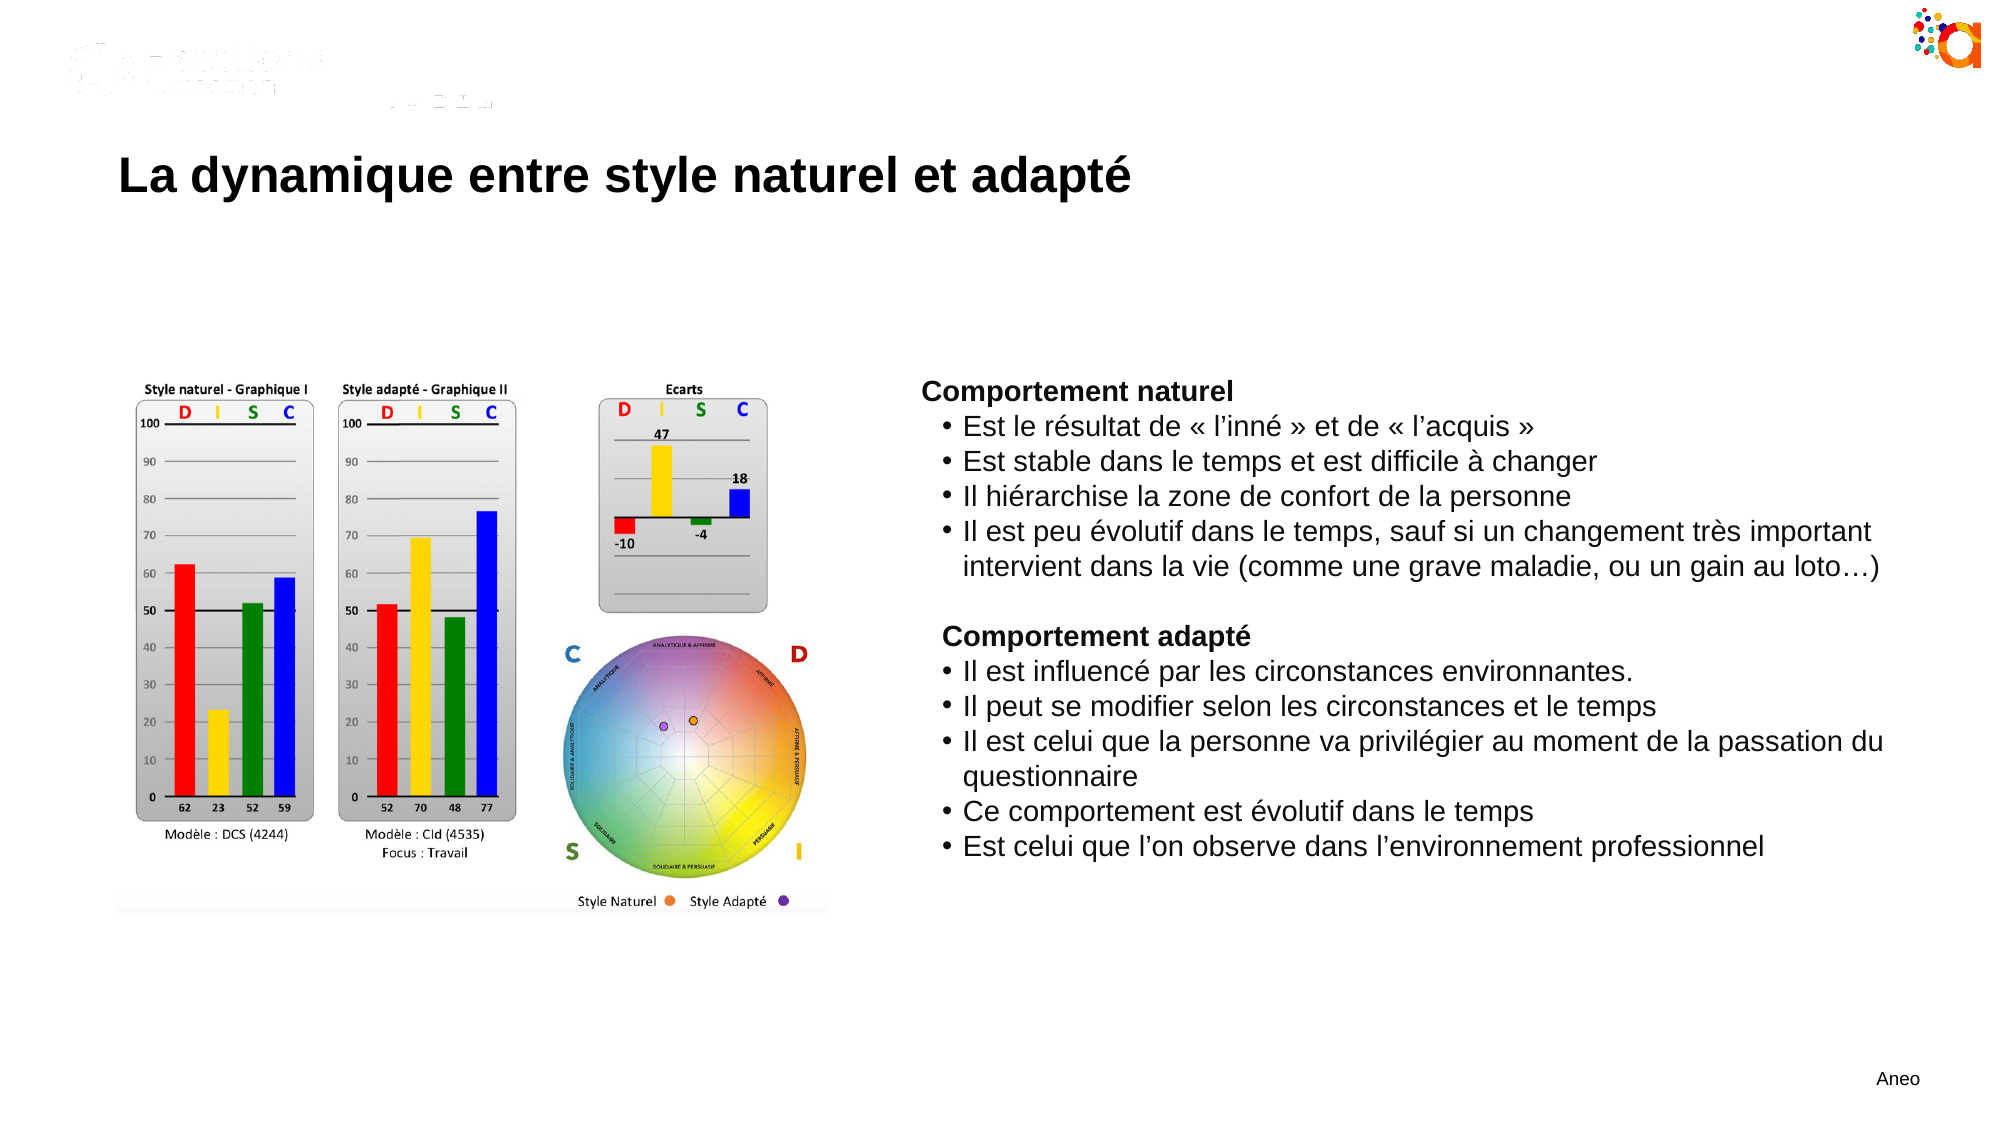

La dynamique entre style naturel et adapté

Comportement naturel
Est le résultat de « l’inné » et de « l’acquis »
Est stable dans le temps et est difficile à changer
Il hiérarchise la zone de confort de la personne
Il est peu évolutif dans le temps, sauf si un changement très important intervient dans la vie (comme une grave maladie, ou un gain au loto…)

Comportement adapté
Il est influencé par les circonstances environnantes.
Il peut se modifier selon les circonstances et le temps
Il est celui que la personne va privilégier au moment de la passation du questionnaire
Ce comportement est évolutif dans le temps
Est celui que l’on observe dans l’environnement professionnel